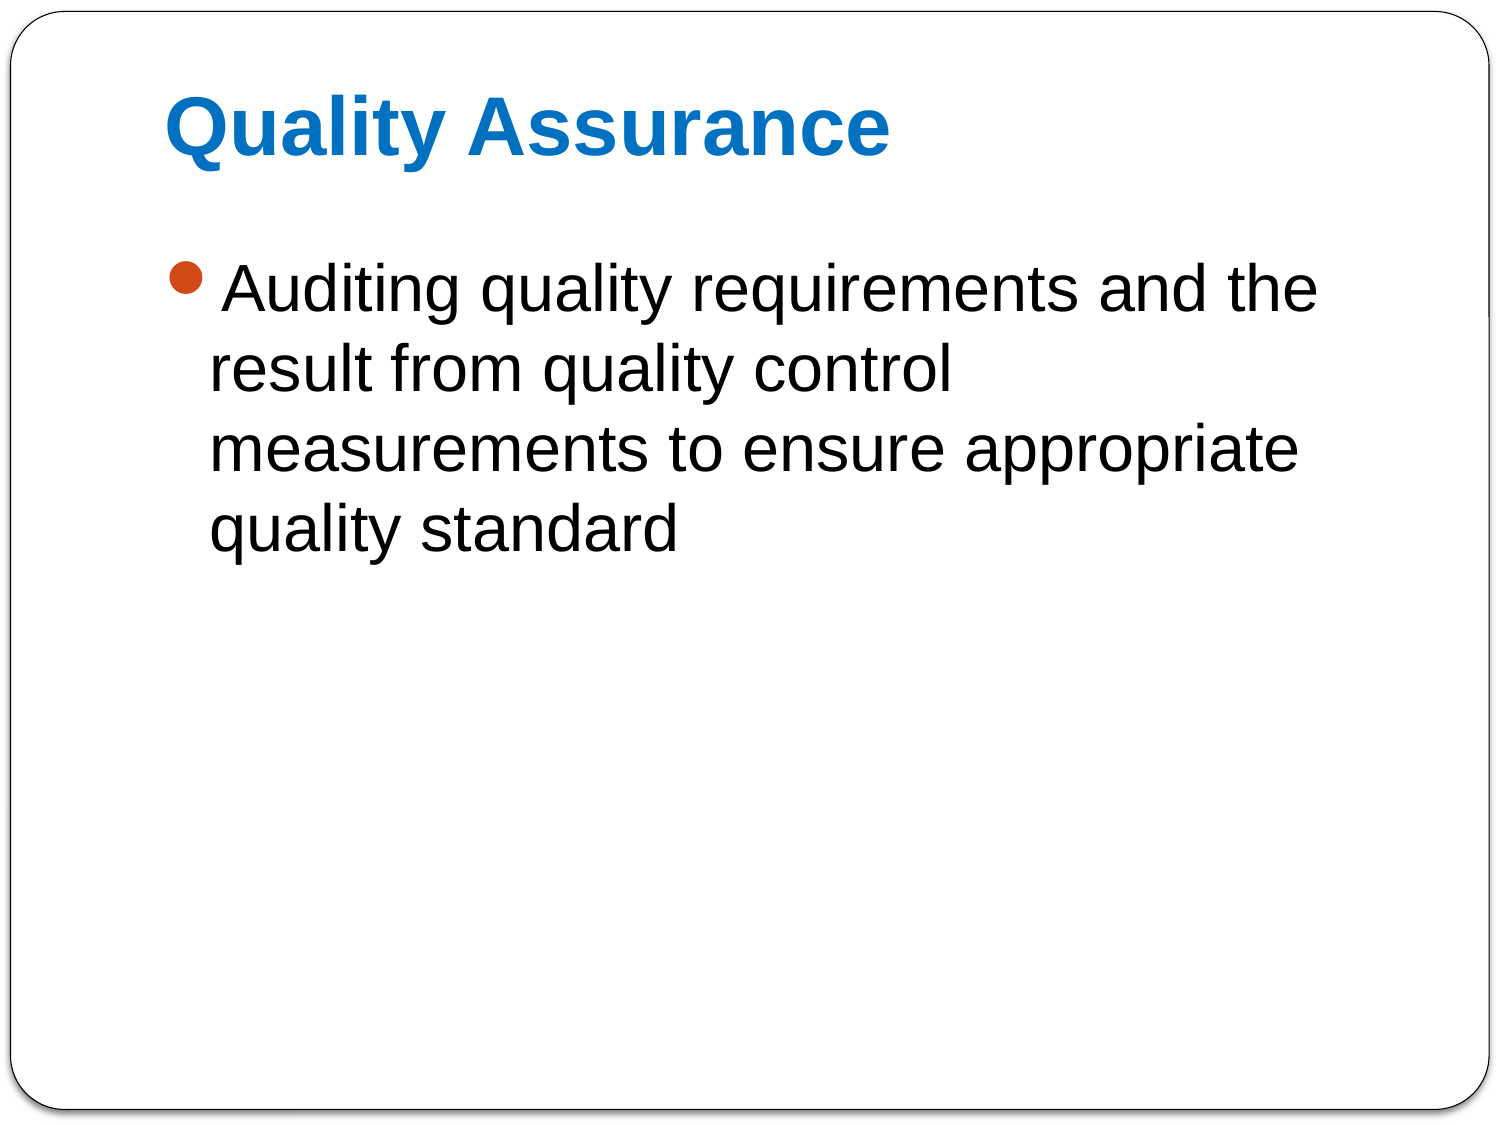

# Quality Assurance
Auditing quality requirements and the result from quality control measurements to ensure appropriate quality standard